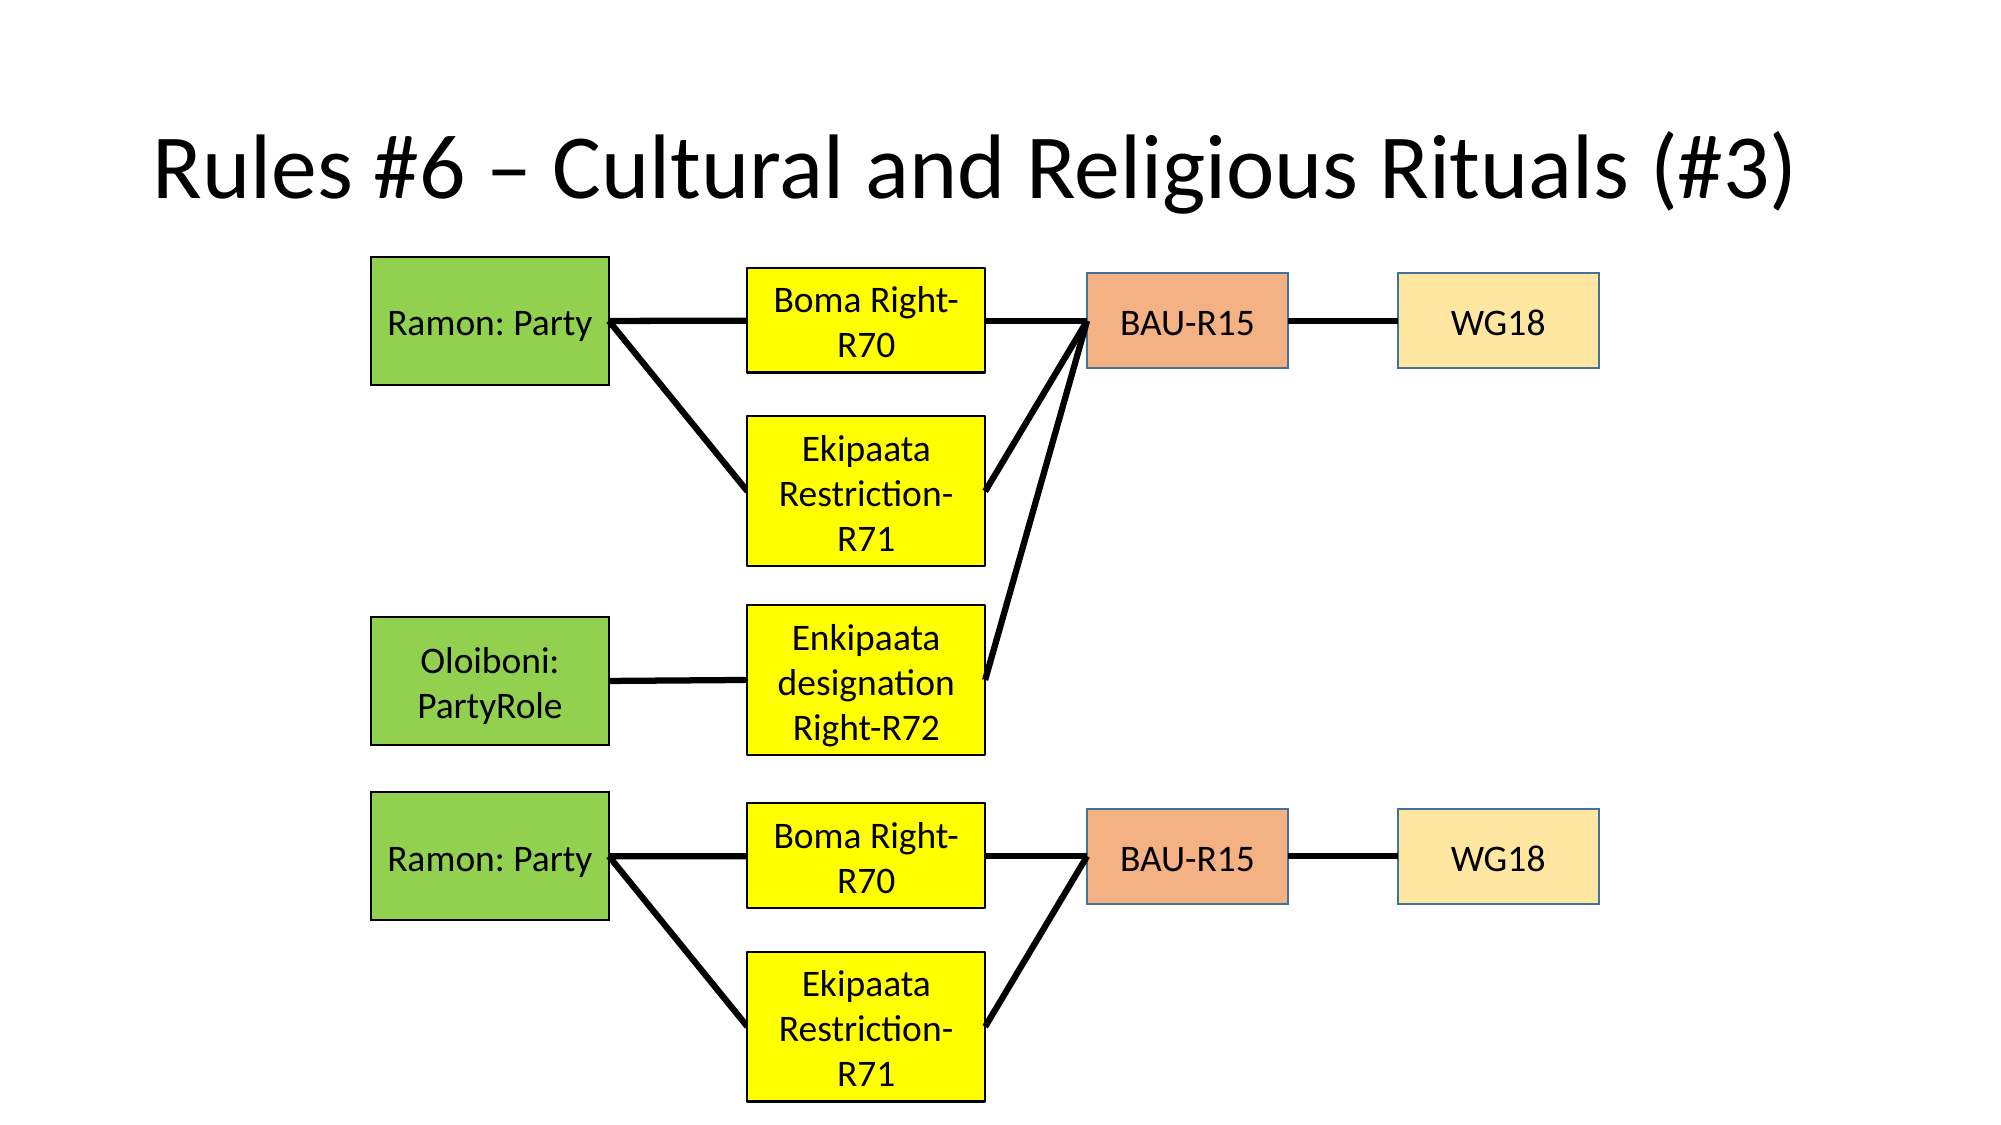

# Rules #6 – Cultural and Religious Rituals (#3)
Ramon: Party
Boma Right-R70
BAU-R15
WG18
Ekipaata Restriction-R71
Enkipaata designation Right-R72
Oloiboni: PartyRole
Ramon: Party
Boma Right-R70
BAU-R15
WG18
Ekipaata Restriction-R71